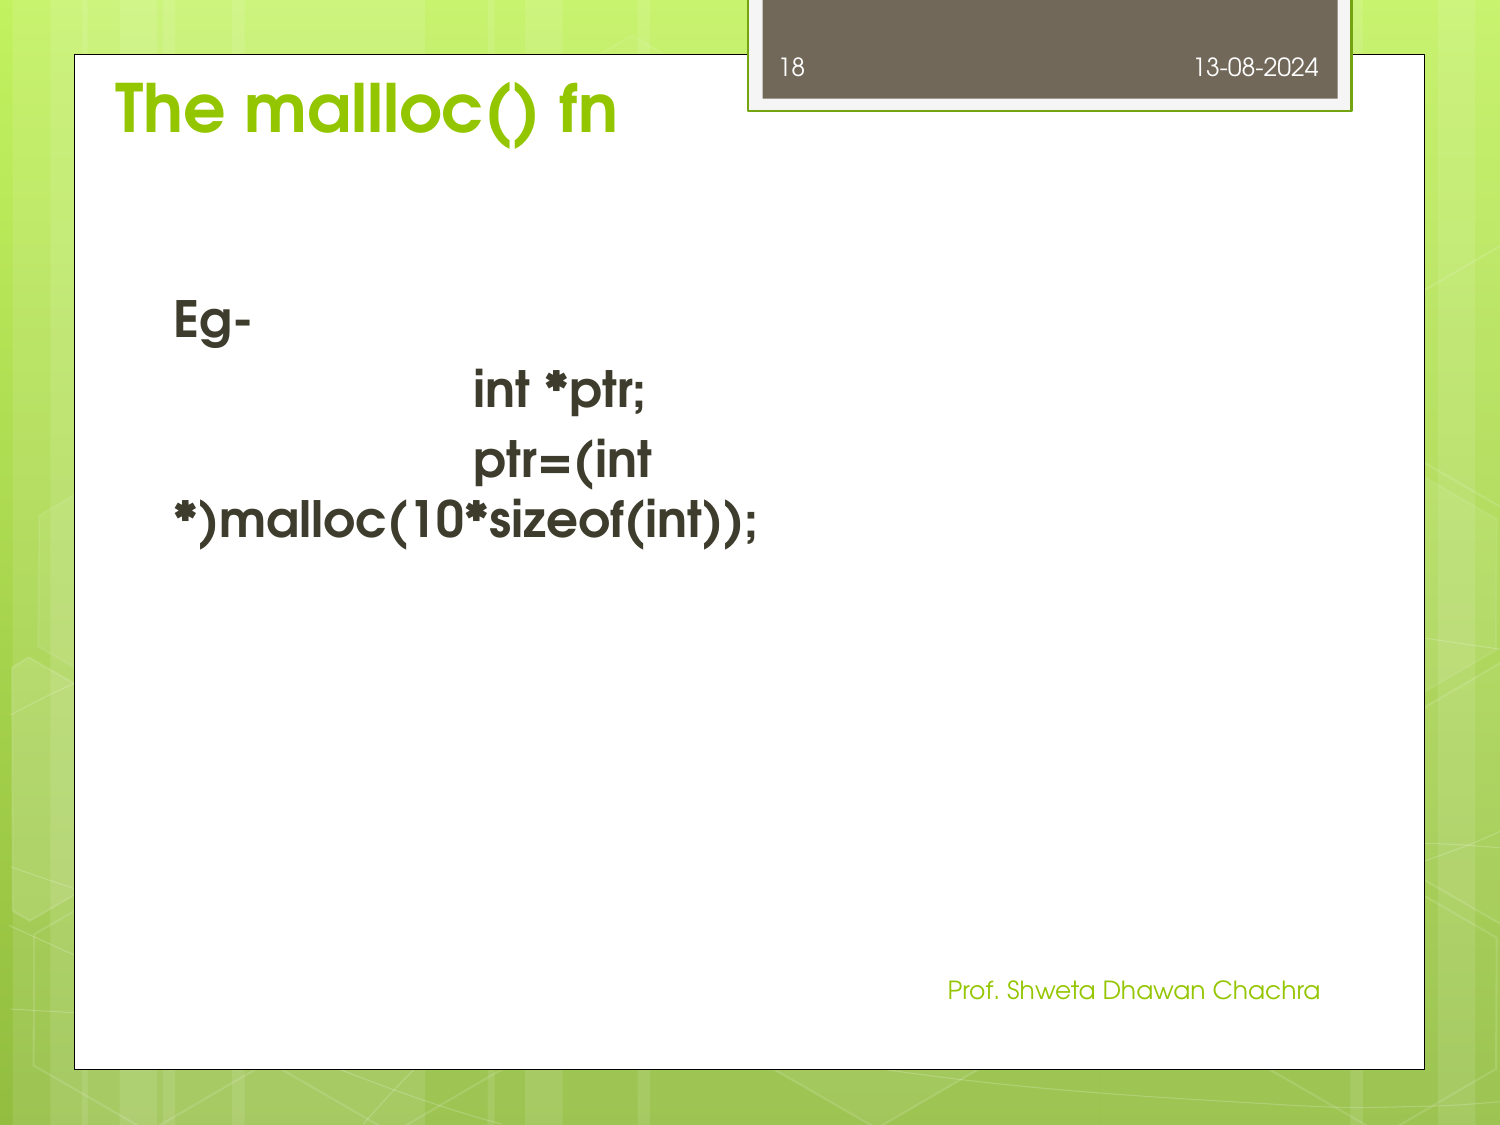

18
13-08-2024
# The mallloc() fn

Eg-
		int *ptr;
		ptr=(int *)malloc(10*sizeof(int));
Prof. Shweta Dhawan Chachra